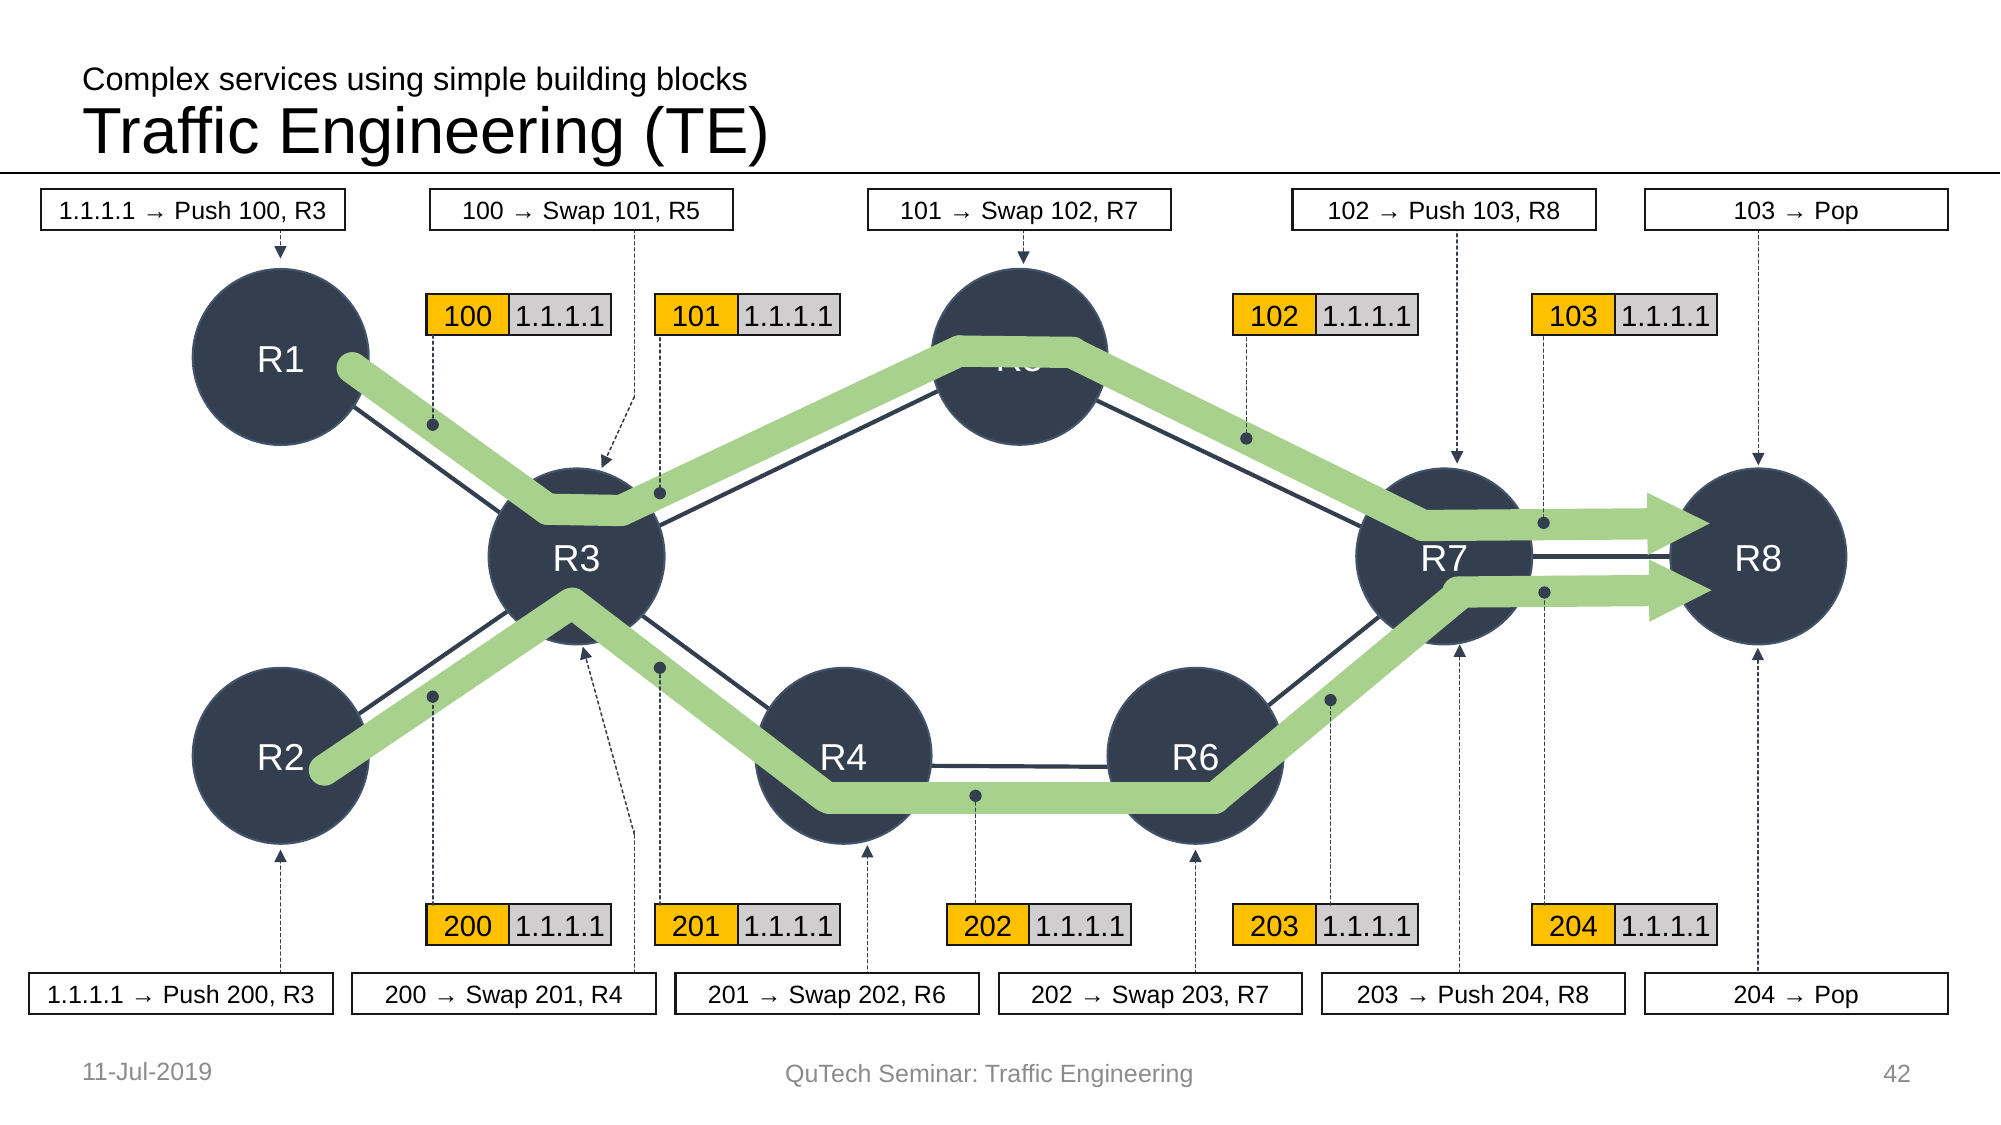

# Complex services using simple building blocks Traffic Engineering (TE)
1.1.1.1 → Push 100, R3
100 → Swap 101, R5
101 → Swap 102, R7
102 → Push 103, R8
103 → Pop
R5
R1
100
1.1.1.1
101
1.1.1.1
102
1.1.1.1
103
1.1.1.1
R3
R7
R8
R6
R4
R2
200
1.1.1.1
201
1.1.1.1
202
1.1.1.1
203
1.1.1.1
204
1.1.1.1
1.1.1.1 → Push 200, R3
200 → Swap 201, R4
201 → Swap 202, R6
202 → Swap 203, R7
203 → Push 204, R8
204 → Pop
11-Jul-2019
QuTech Seminar: Traffic Engineering
42